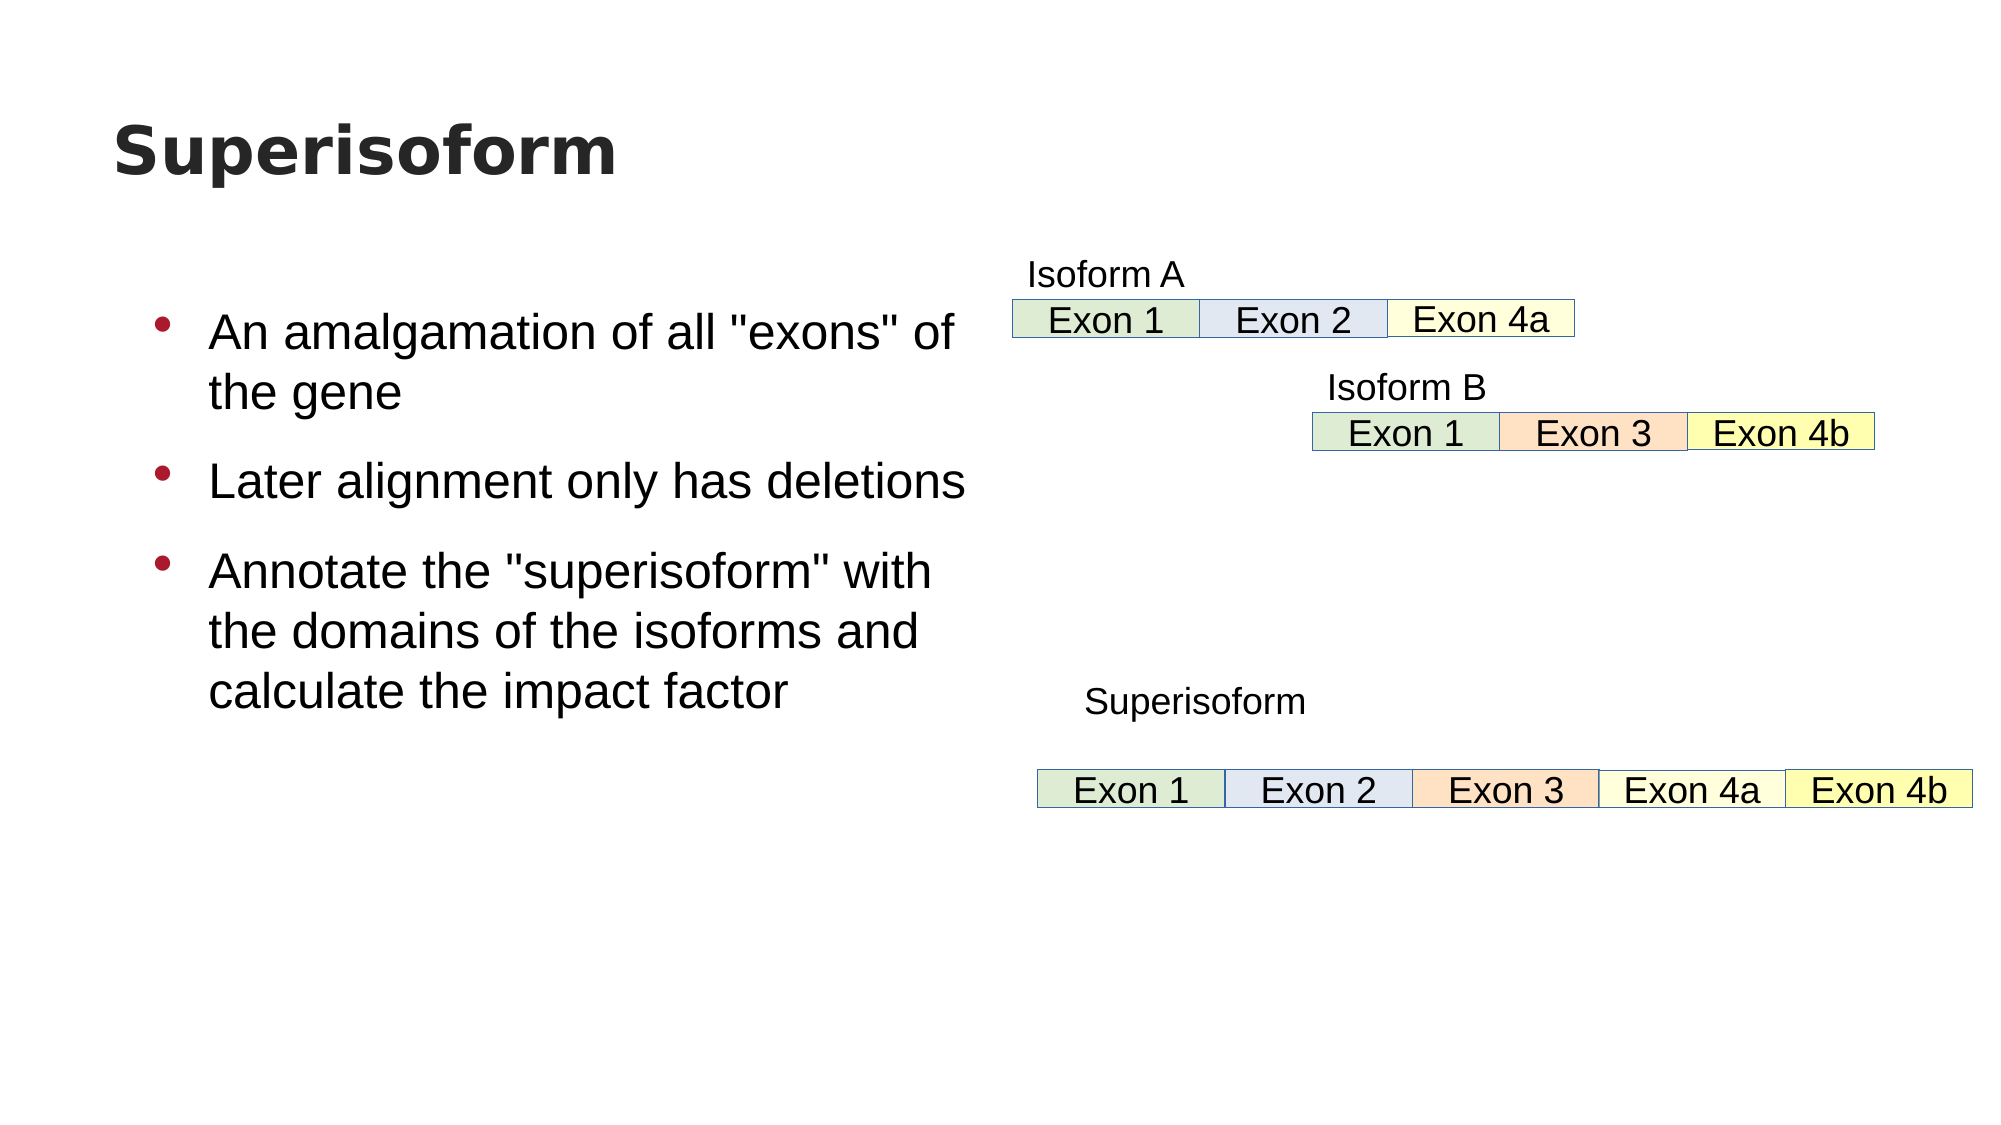

# Superisoform
Isoform A
An amalgamation of all "exons" of the gene
Later alignment only has deletions
Annotate the "superisoform" with the domains of the isoforms and calculate the impact factor
Exon 1
Exon 2
Exon 4a
Isoform B
Exon 1
Exon 3
Exon 4b
Superisoform
Exon 3
Exon 1
Exon 2
Exon 4b
Exon 4a